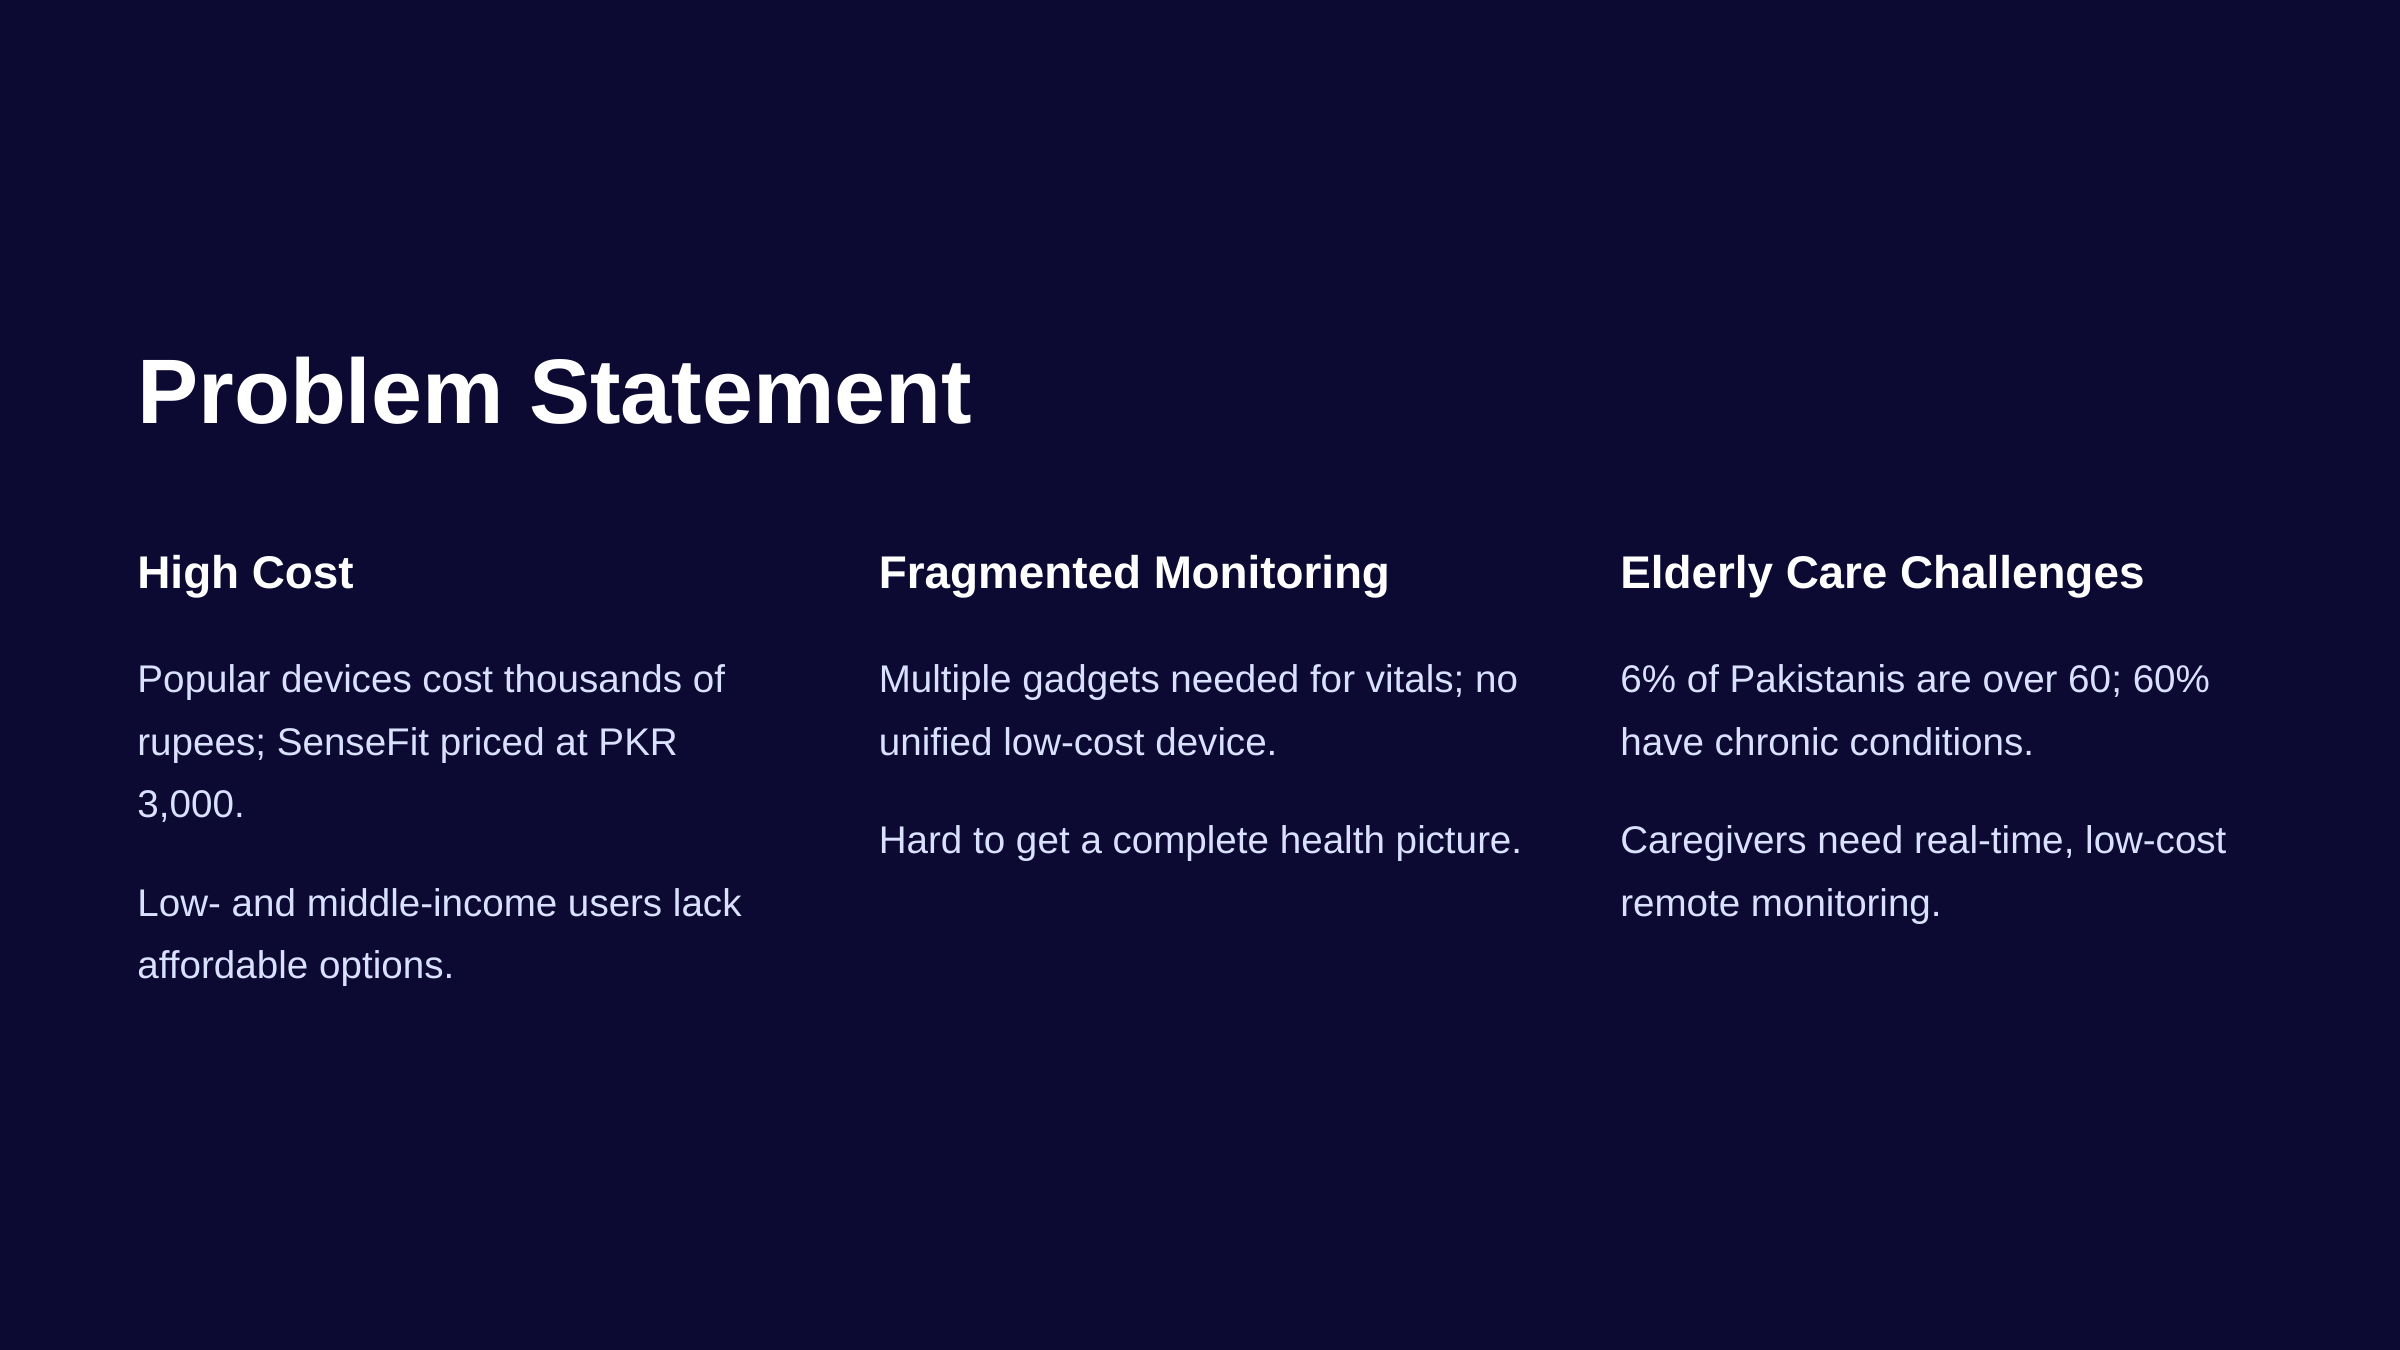

Problem Statement
High Cost
Fragmented Monitoring
Elderly Care Challenges
Popular devices cost thousands of rupees; SenseFit priced at PKR 3,000.
Multiple gadgets needed for vitals; no unified low-cost device.
6% of Pakistanis are over 60; 60% have chronic conditions.
Hard to get a complete health picture.
Caregivers need real-time, low-cost remote monitoring.
Low- and middle-income users lack affordable options.